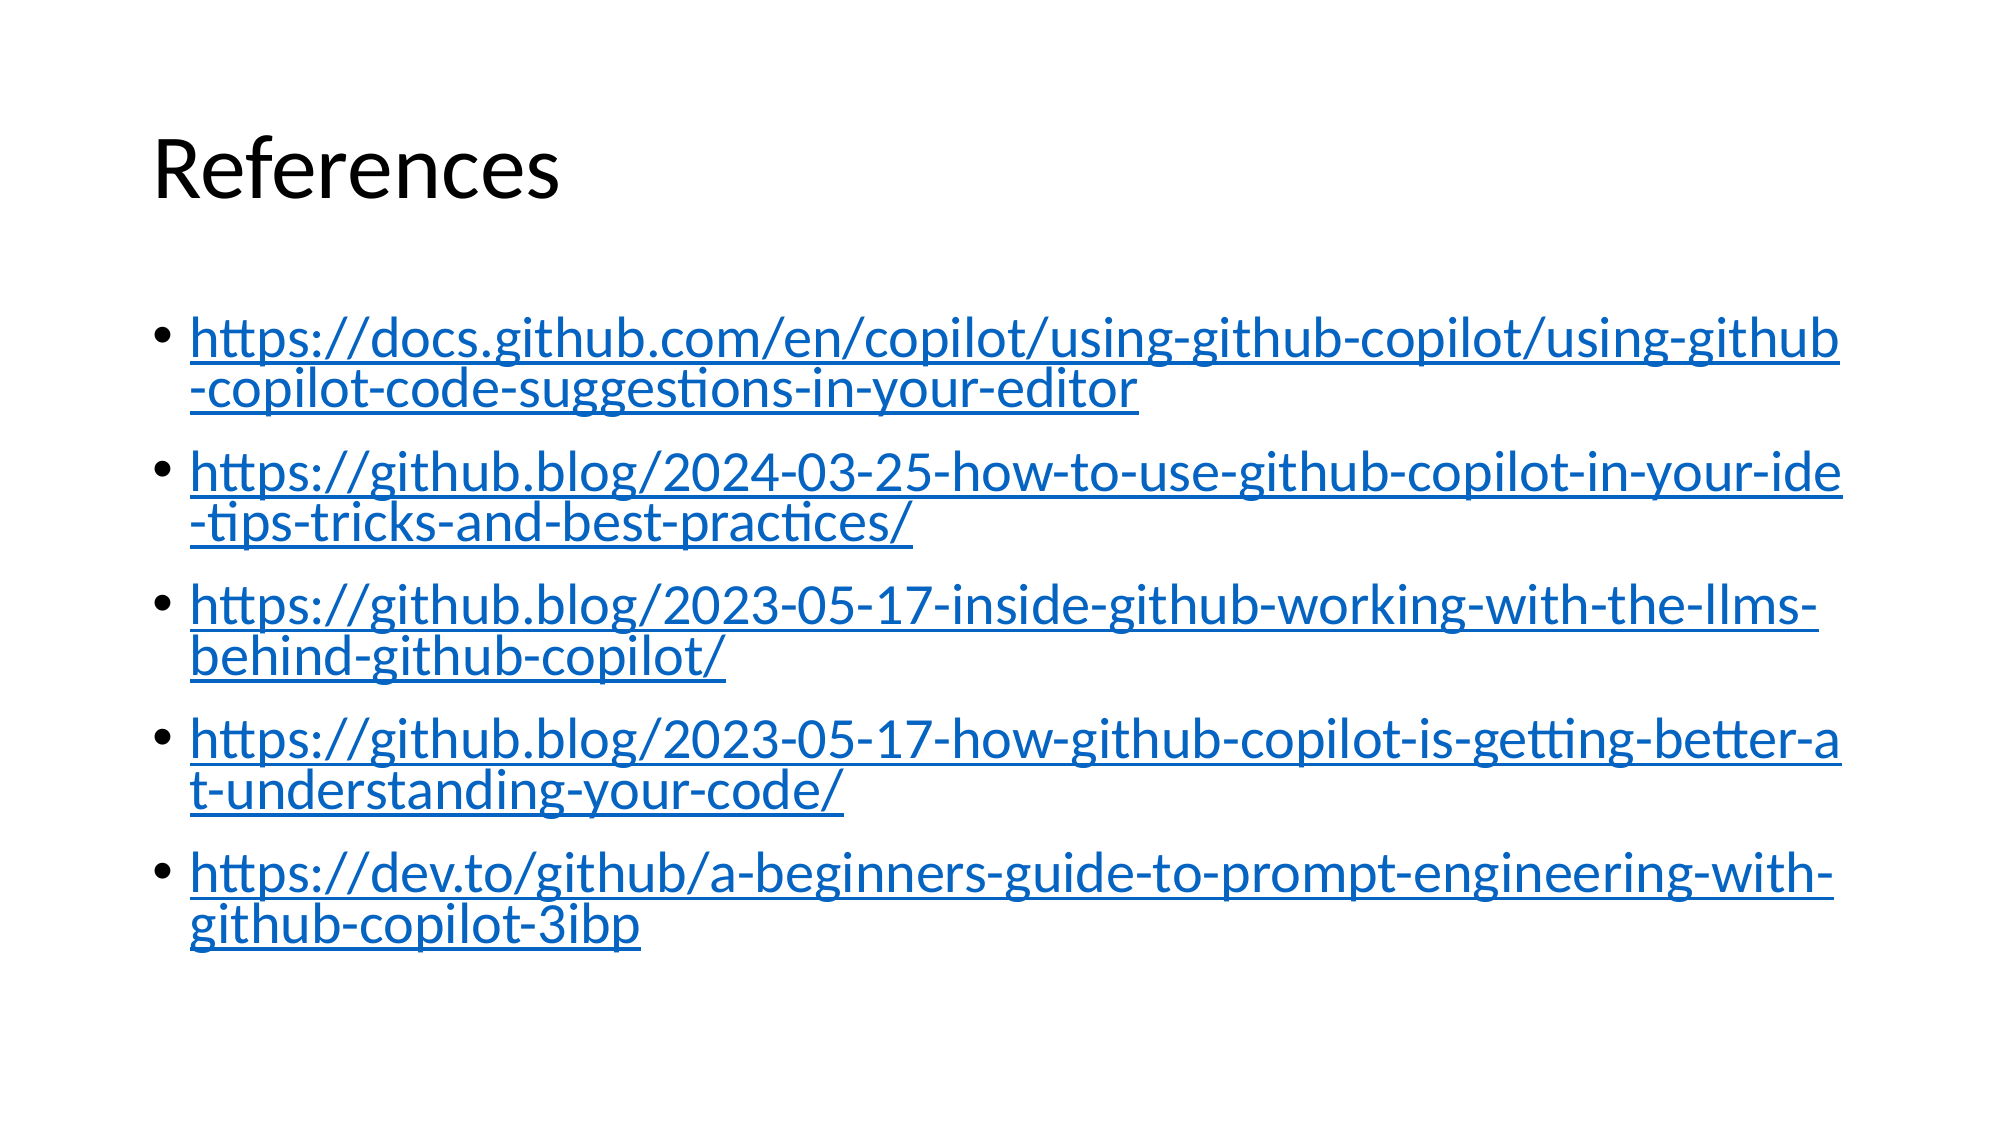

# References
https://docs.github.com/en/copilot/using-github-copilot/using-github-copilot-code-suggestions-in-your-editor
https://github.blog/2024-03-25-how-to-use-github-copilot-in-your-ide-tips-tricks-and-best-practices/
https://github.blog/2023-05-17-inside-github-working-with-the-llms-behind-github-copilot/
https://github.blog/2023-05-17-how-github-copilot-is-getting-better-at-understanding-your-code/
https://dev.to/github/a-beginners-guide-to-prompt-engineering-with-github-copilot-3ibp